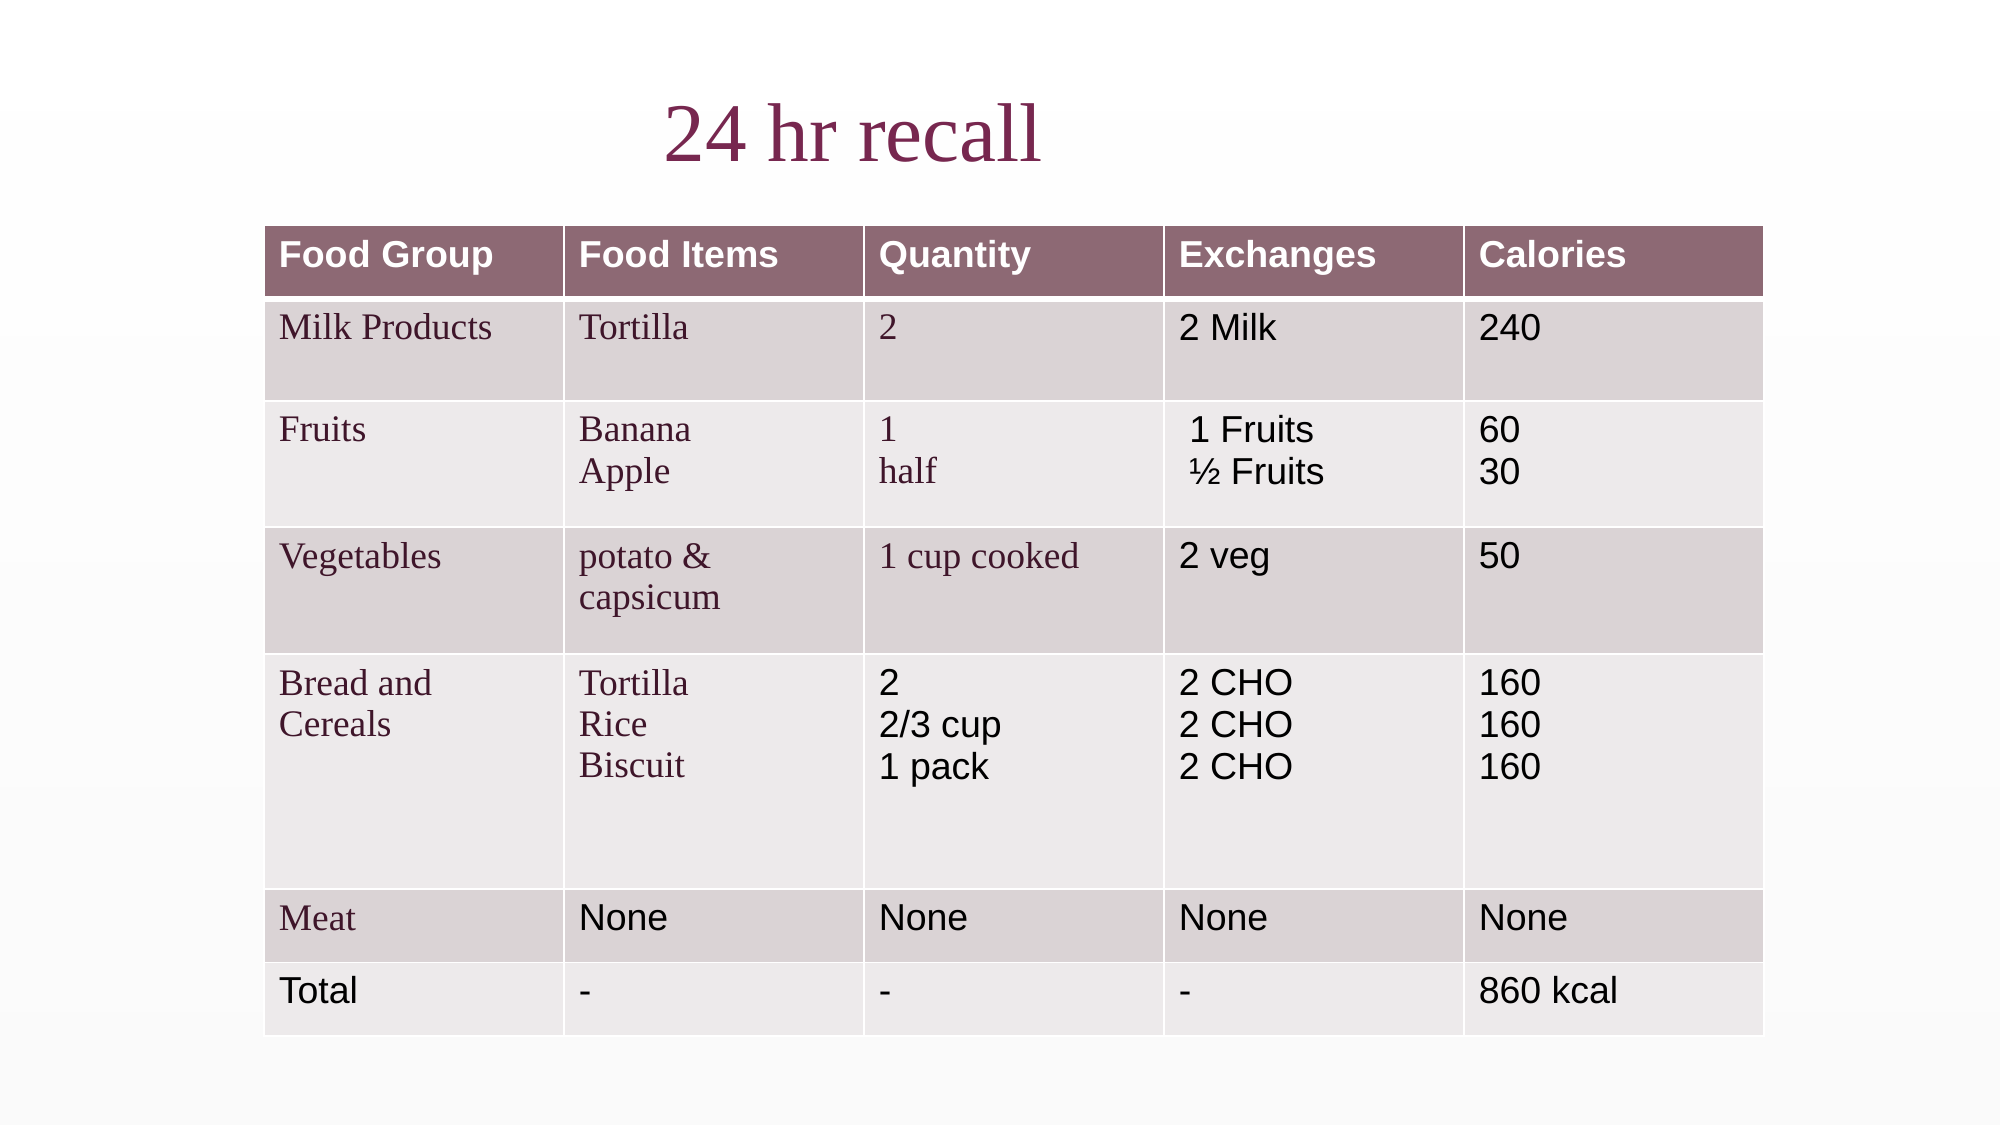

24 hr recall
| Food Group | Food Items | Quantity | Exchanges | Calories |
| --- | --- | --- | --- | --- |
| Milk Products | Tortilla | 2 | 2 Milk | 240 |
| Fruits | Banana Apple | 1 half | 1 Fruits ½ Fruits | 60 30 |
| Vegetables | potato & capsicum | 1 cup cooked | 2 veg | 50 |
| Bread and Cereals | Tortilla Rice Biscuit | 2 2/3 cup 1 pack | 2 CHO 2 CHO 2 CHO | 160 160 160 |
| Meat | None | None | None | None |
| Total | - | - | - | 860 kcal |